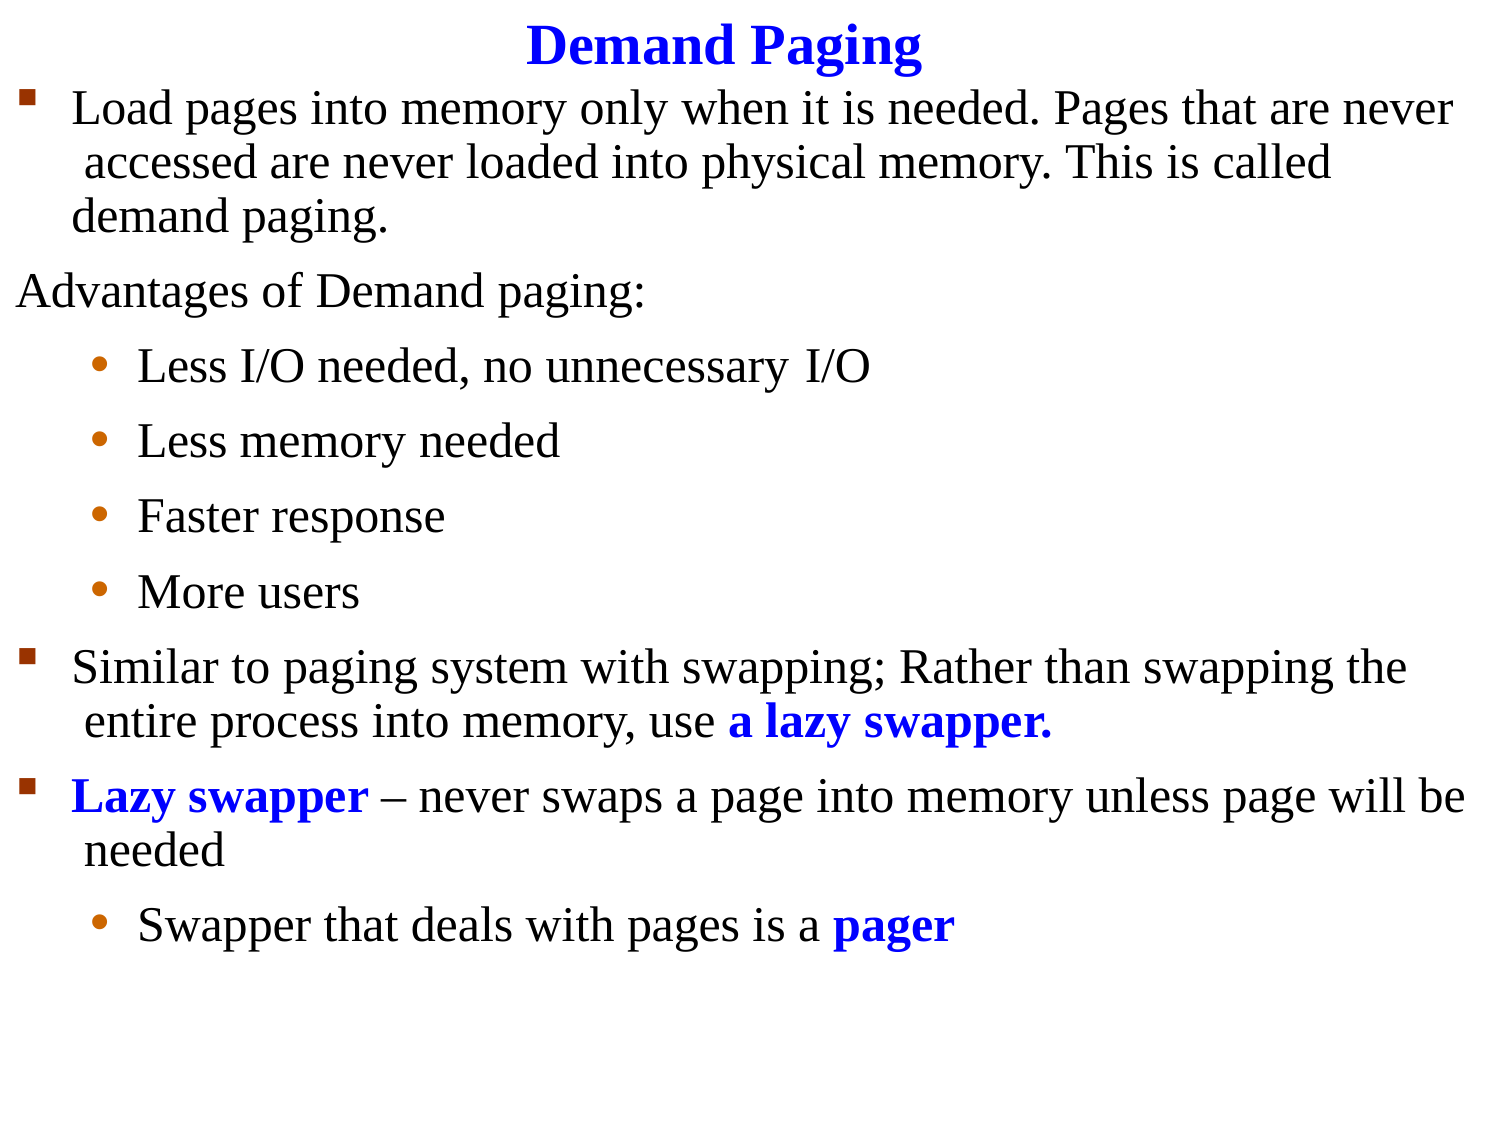

# Demand Paging
Load pages into memory only when it is needed. Pages that are never  accessed are never loaded into physical memory. This is called  demand paging.
Advantages of Demand paging:
Less I/O needed, no unnecessary I/O
Less memory needed
Faster response
More users
Similar to paging system with swapping; Rather than swapping the  entire process into memory, use a lazy swapper.
Lazy swapper – never swaps a page into memory unless page will be  needed
Swapper that deals with pages is a pager